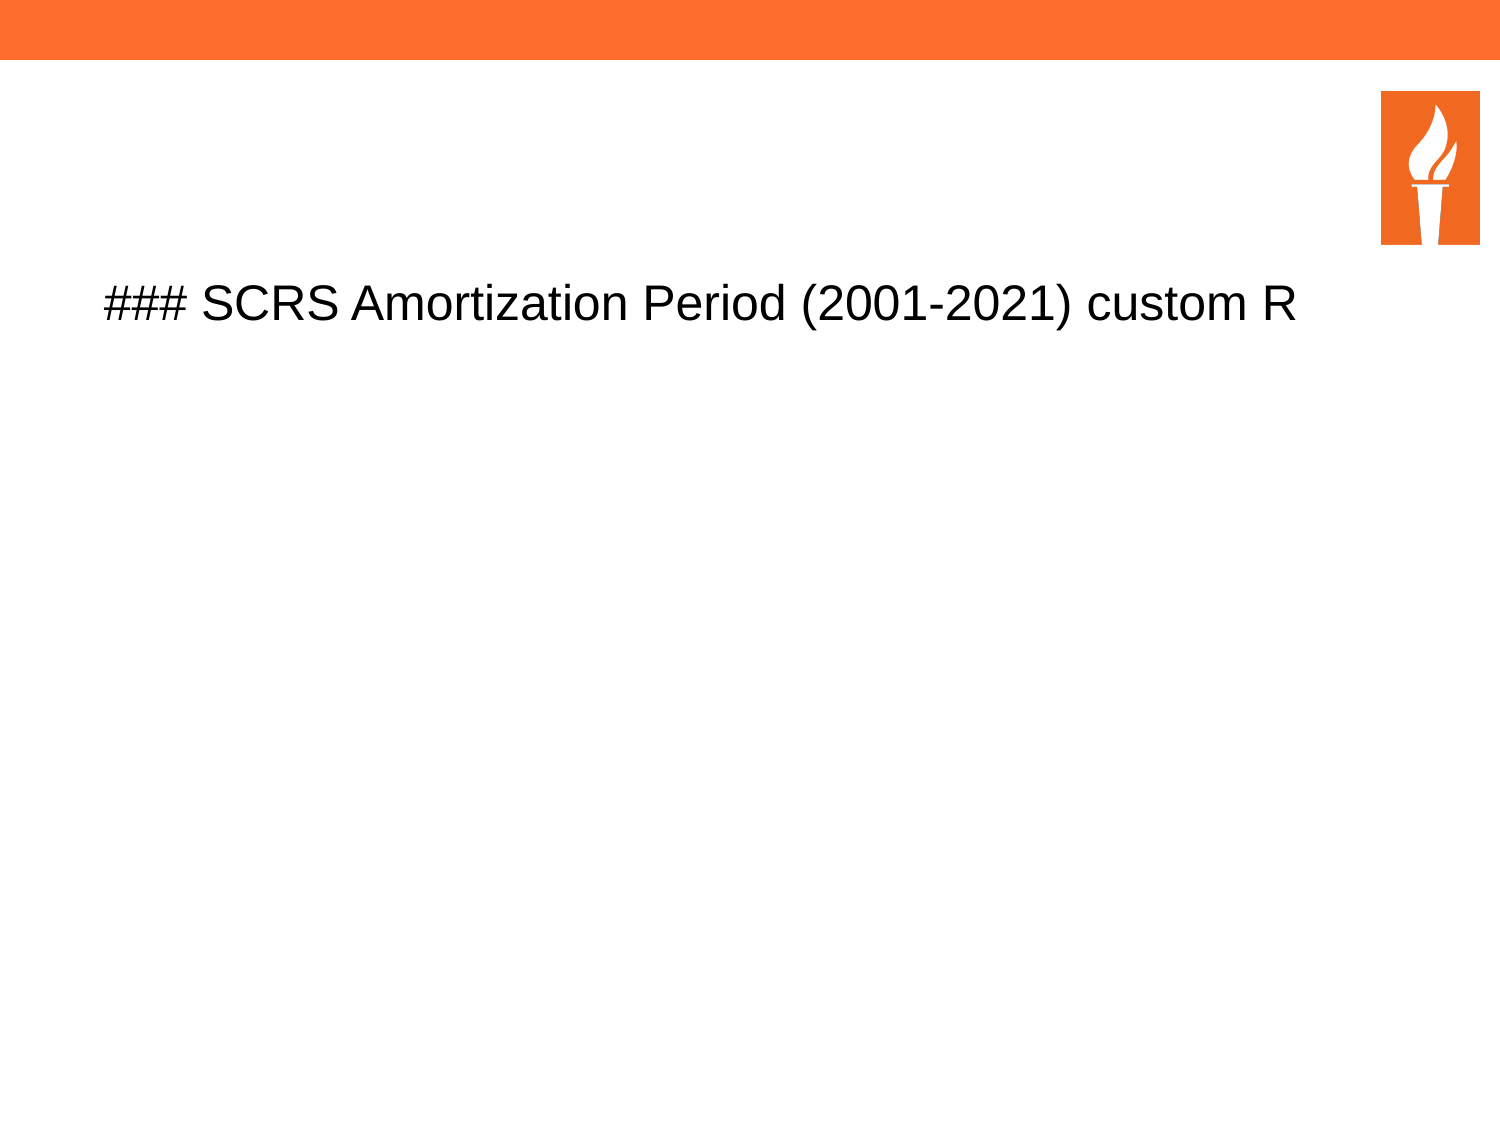

### SCRS Amortization Period (2001-2021) custom R